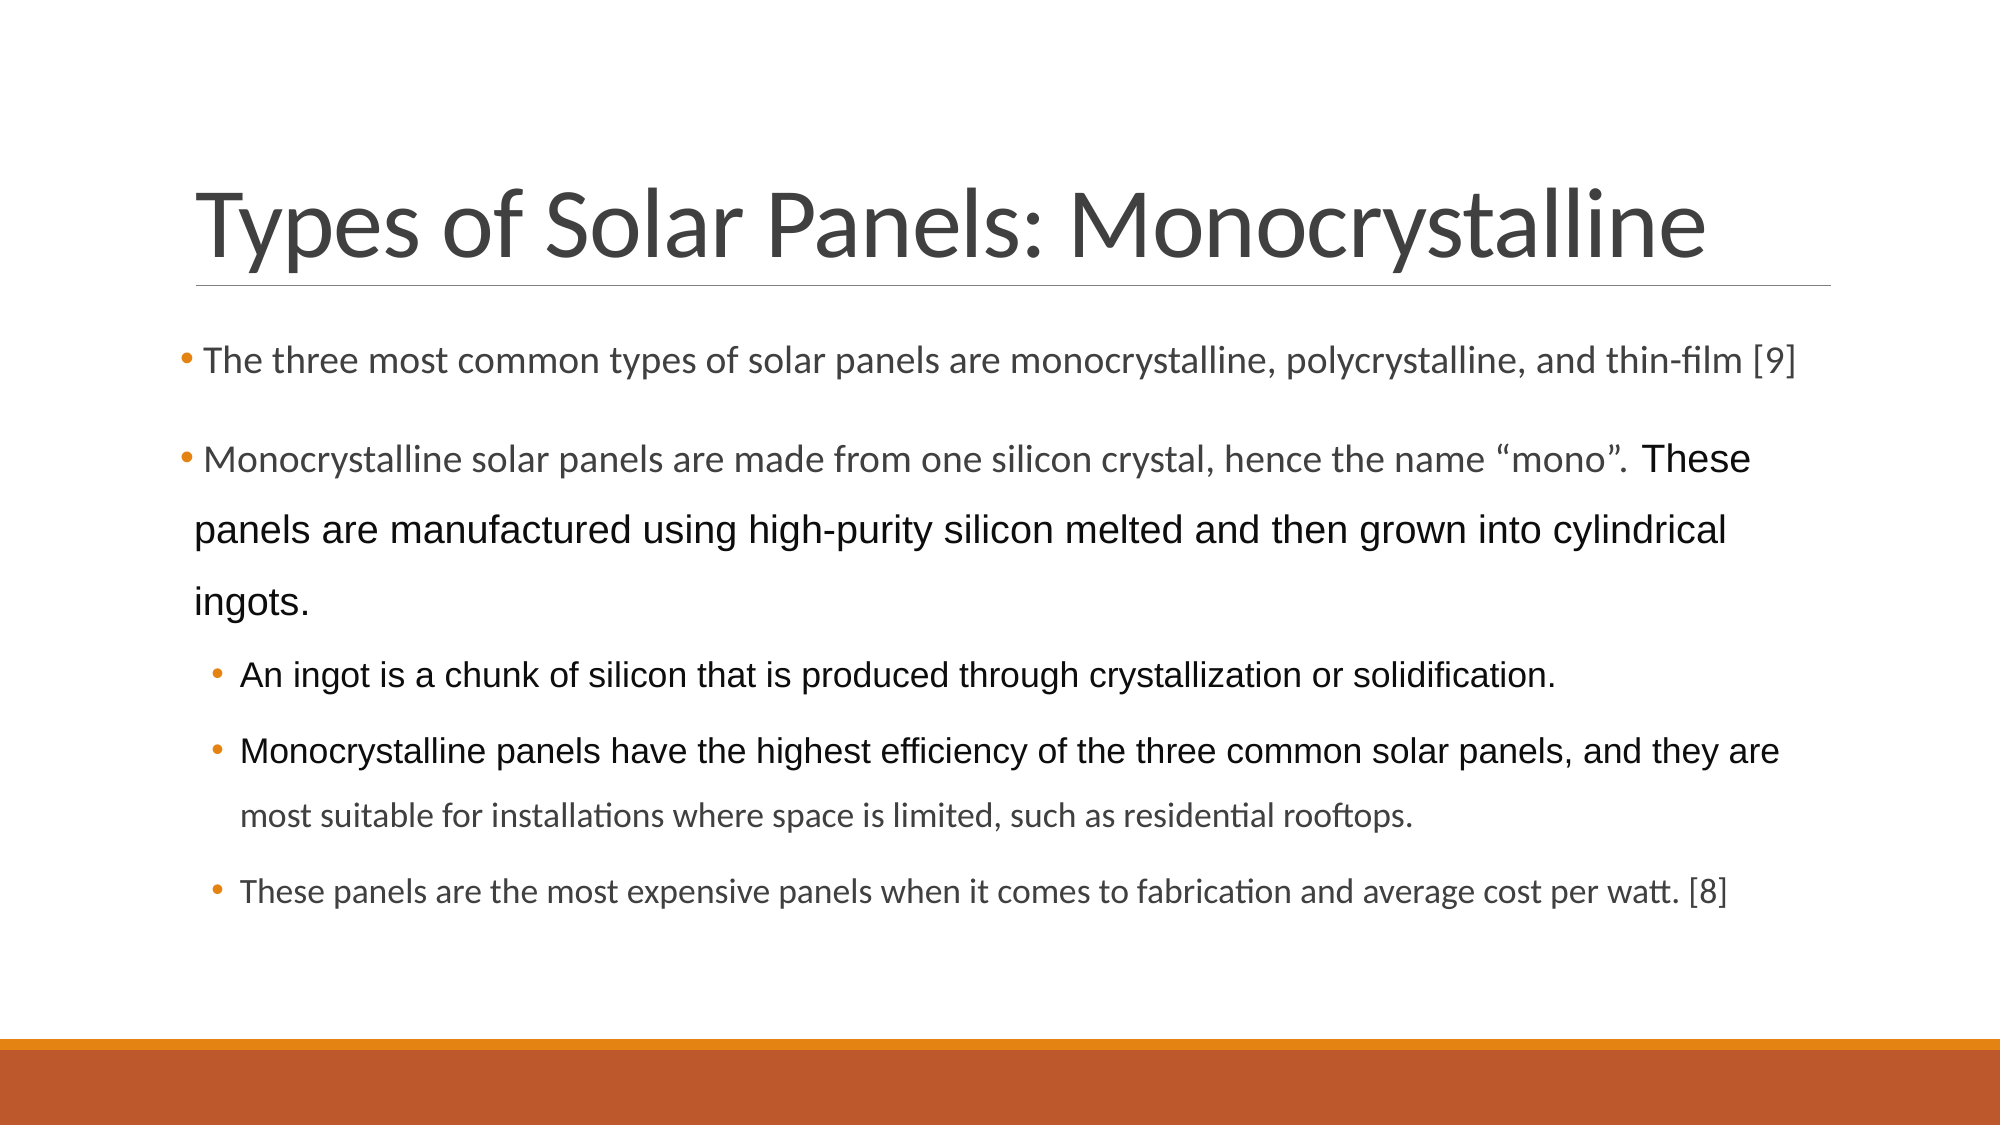

# Types of Solar Panels: Monocrystalline
 The three most common types of solar panels are monocrystalline, polycrystalline, and thin-film [9]
 Monocrystalline solar panels are made from one silicon crystal, hence the name “mono”. These panels are manufactured using high-purity silicon melted and then grown into cylindrical ingots.
An ingot is a chunk of silicon that is produced through crystallization or solidification.
Monocrystalline panels have the highest efficiency of the three common solar panels, and they are most suitable for installations where space is limited, such as residential rooftops.
These panels are the most expensive panels when it comes to fabrication and average cost per watt. [8]